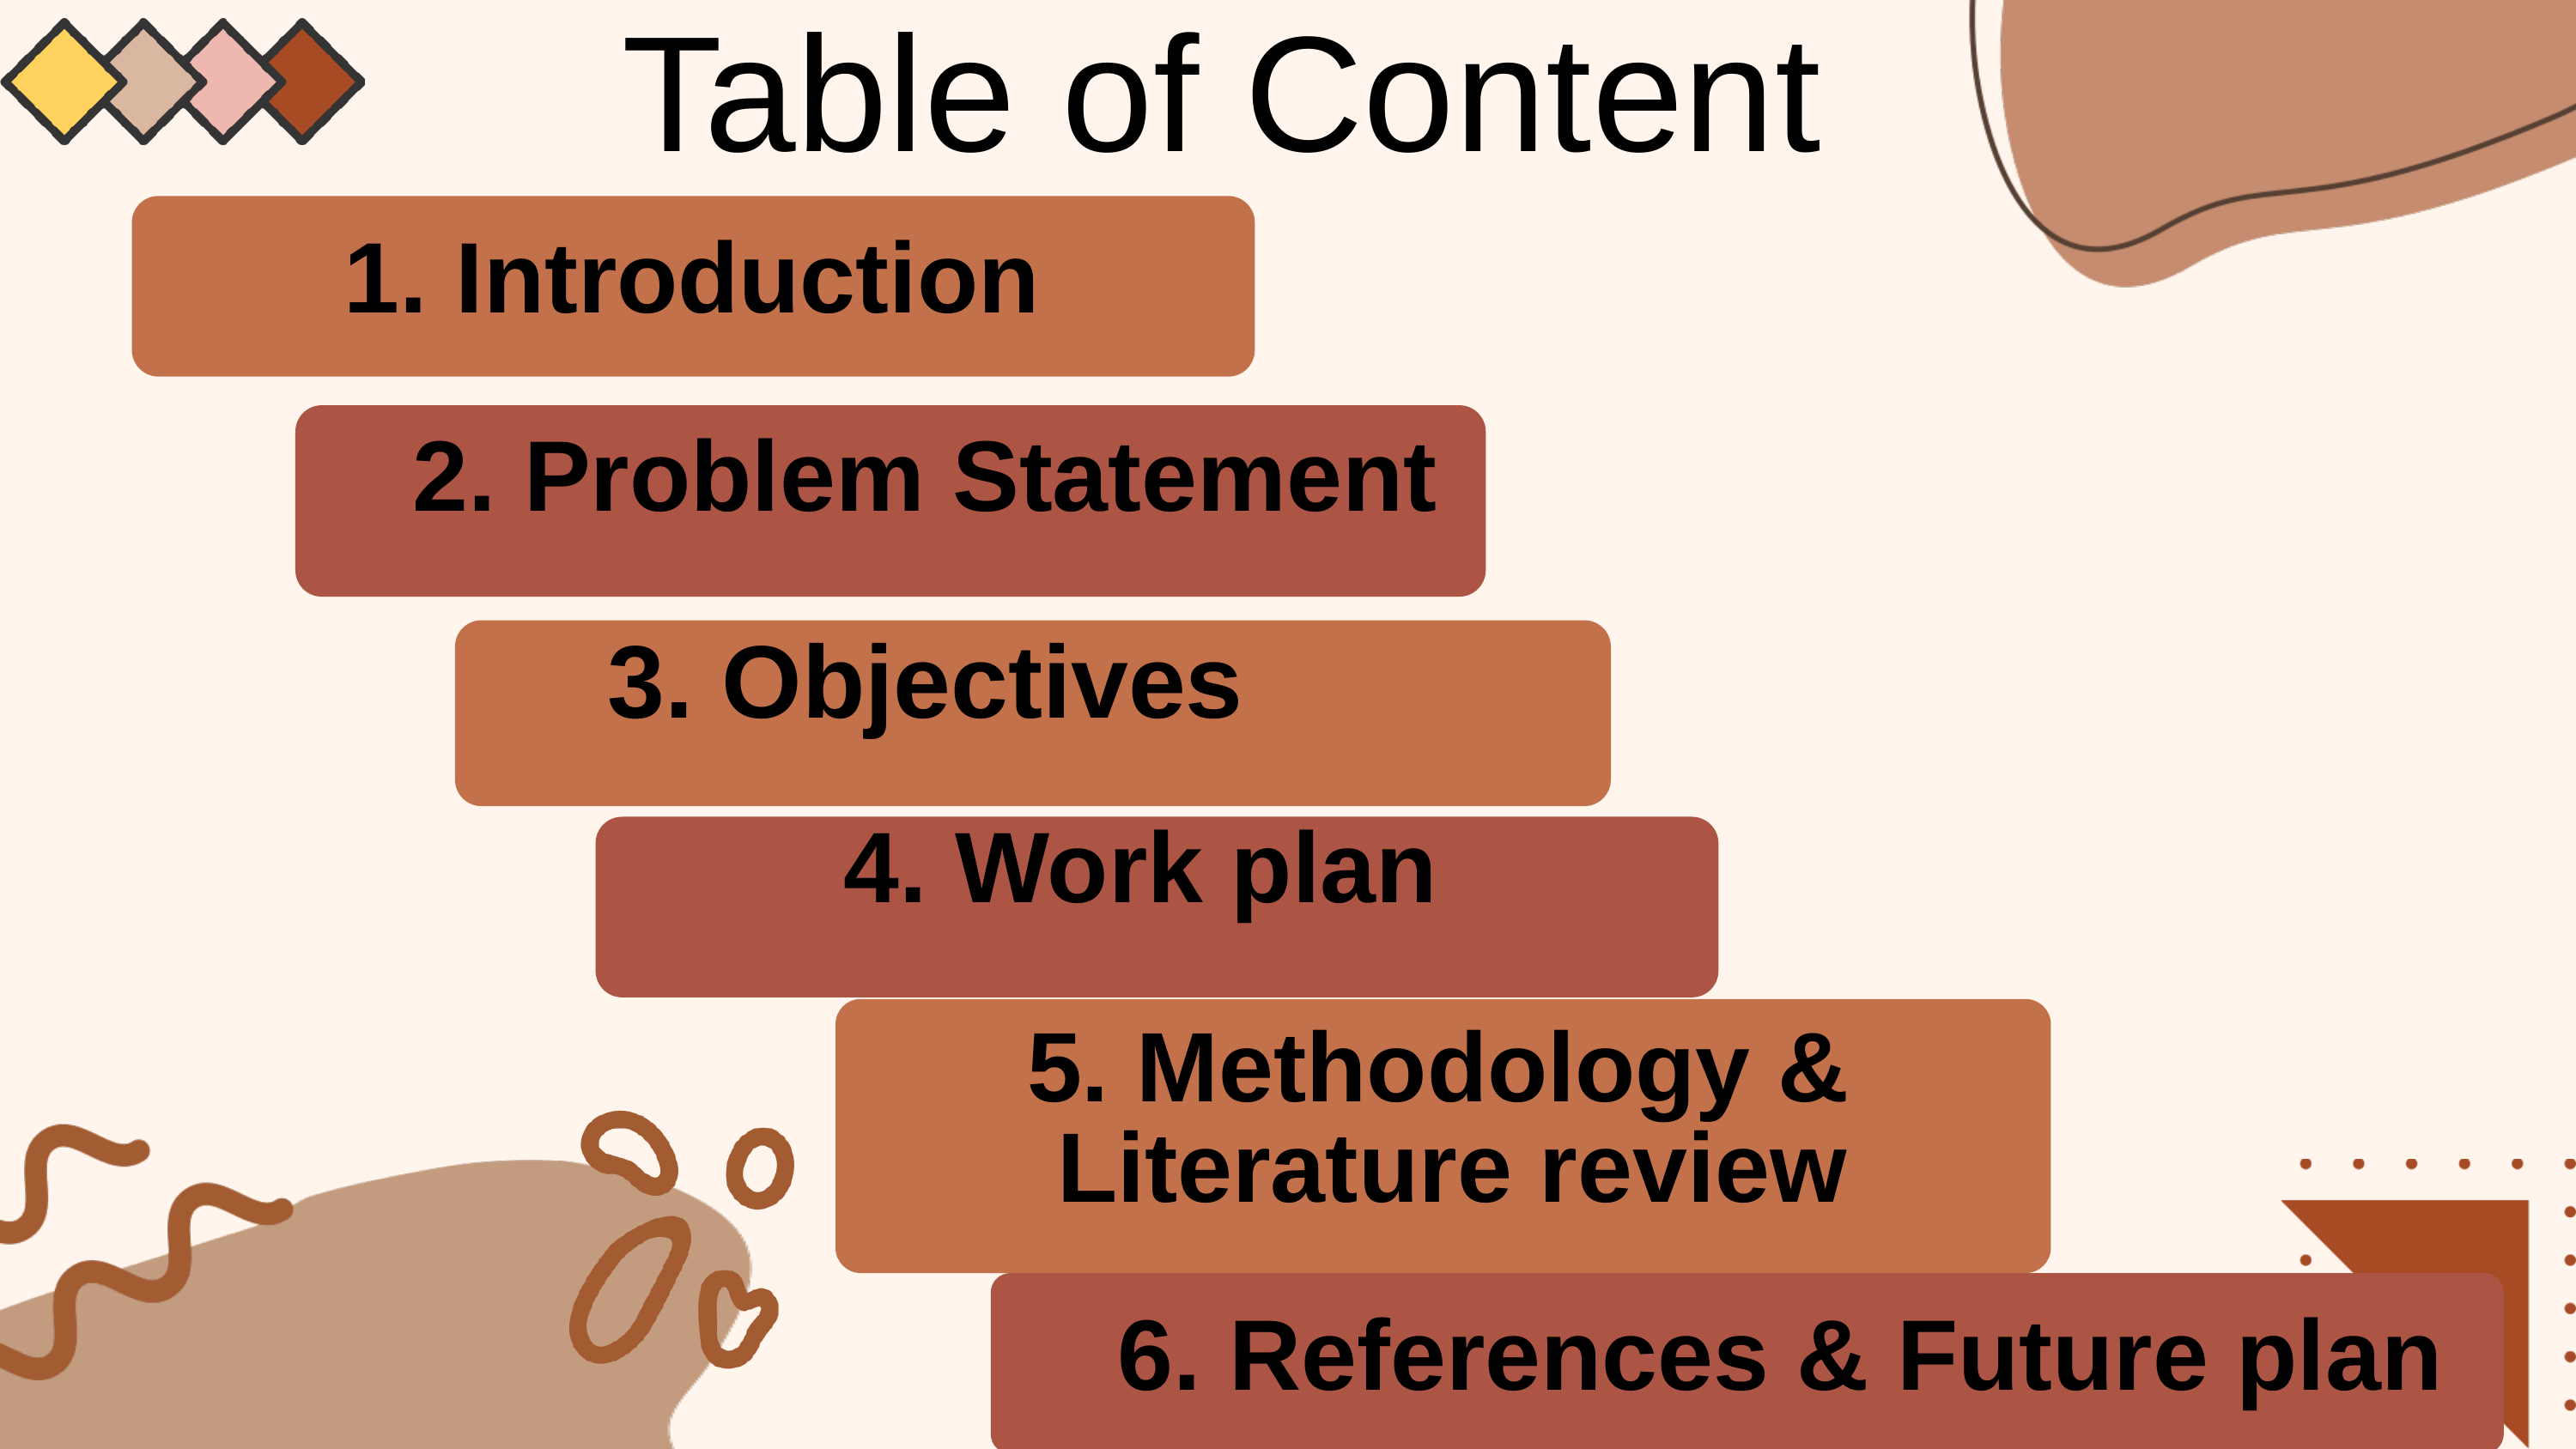

Table of Content

1. Introduction

2. Problem Statement

3. Objectives

4. Work plan

5. Methodology &
 Literature review

6. References & Future plan